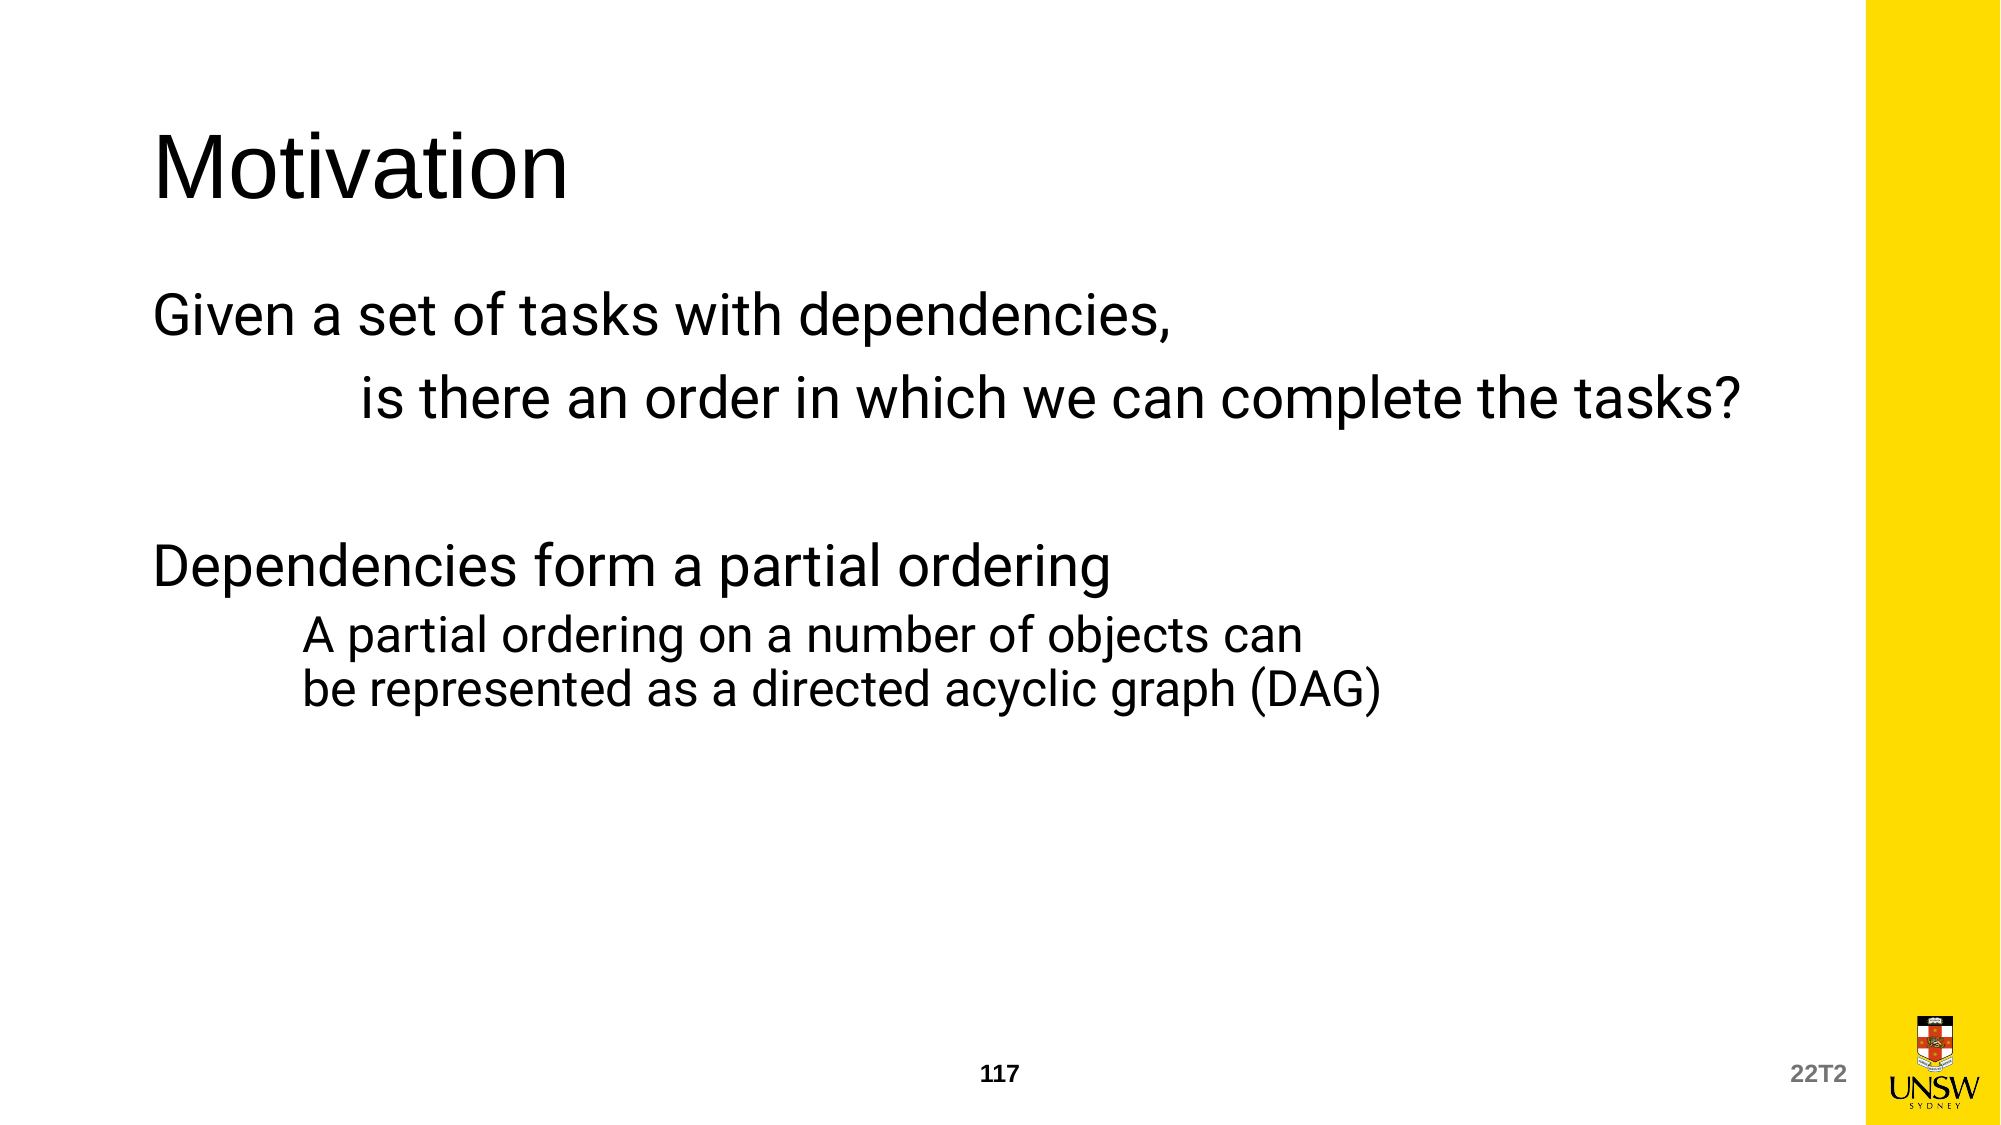

# Motivation
Given a set of tasks with dependencies,
		is there an order in which we can complete the tasks?

Dependencies form a partial ordering
	A partial ordering on a number of objects can
	be represented as a directed acyclic graph (DAG)
117
22T2